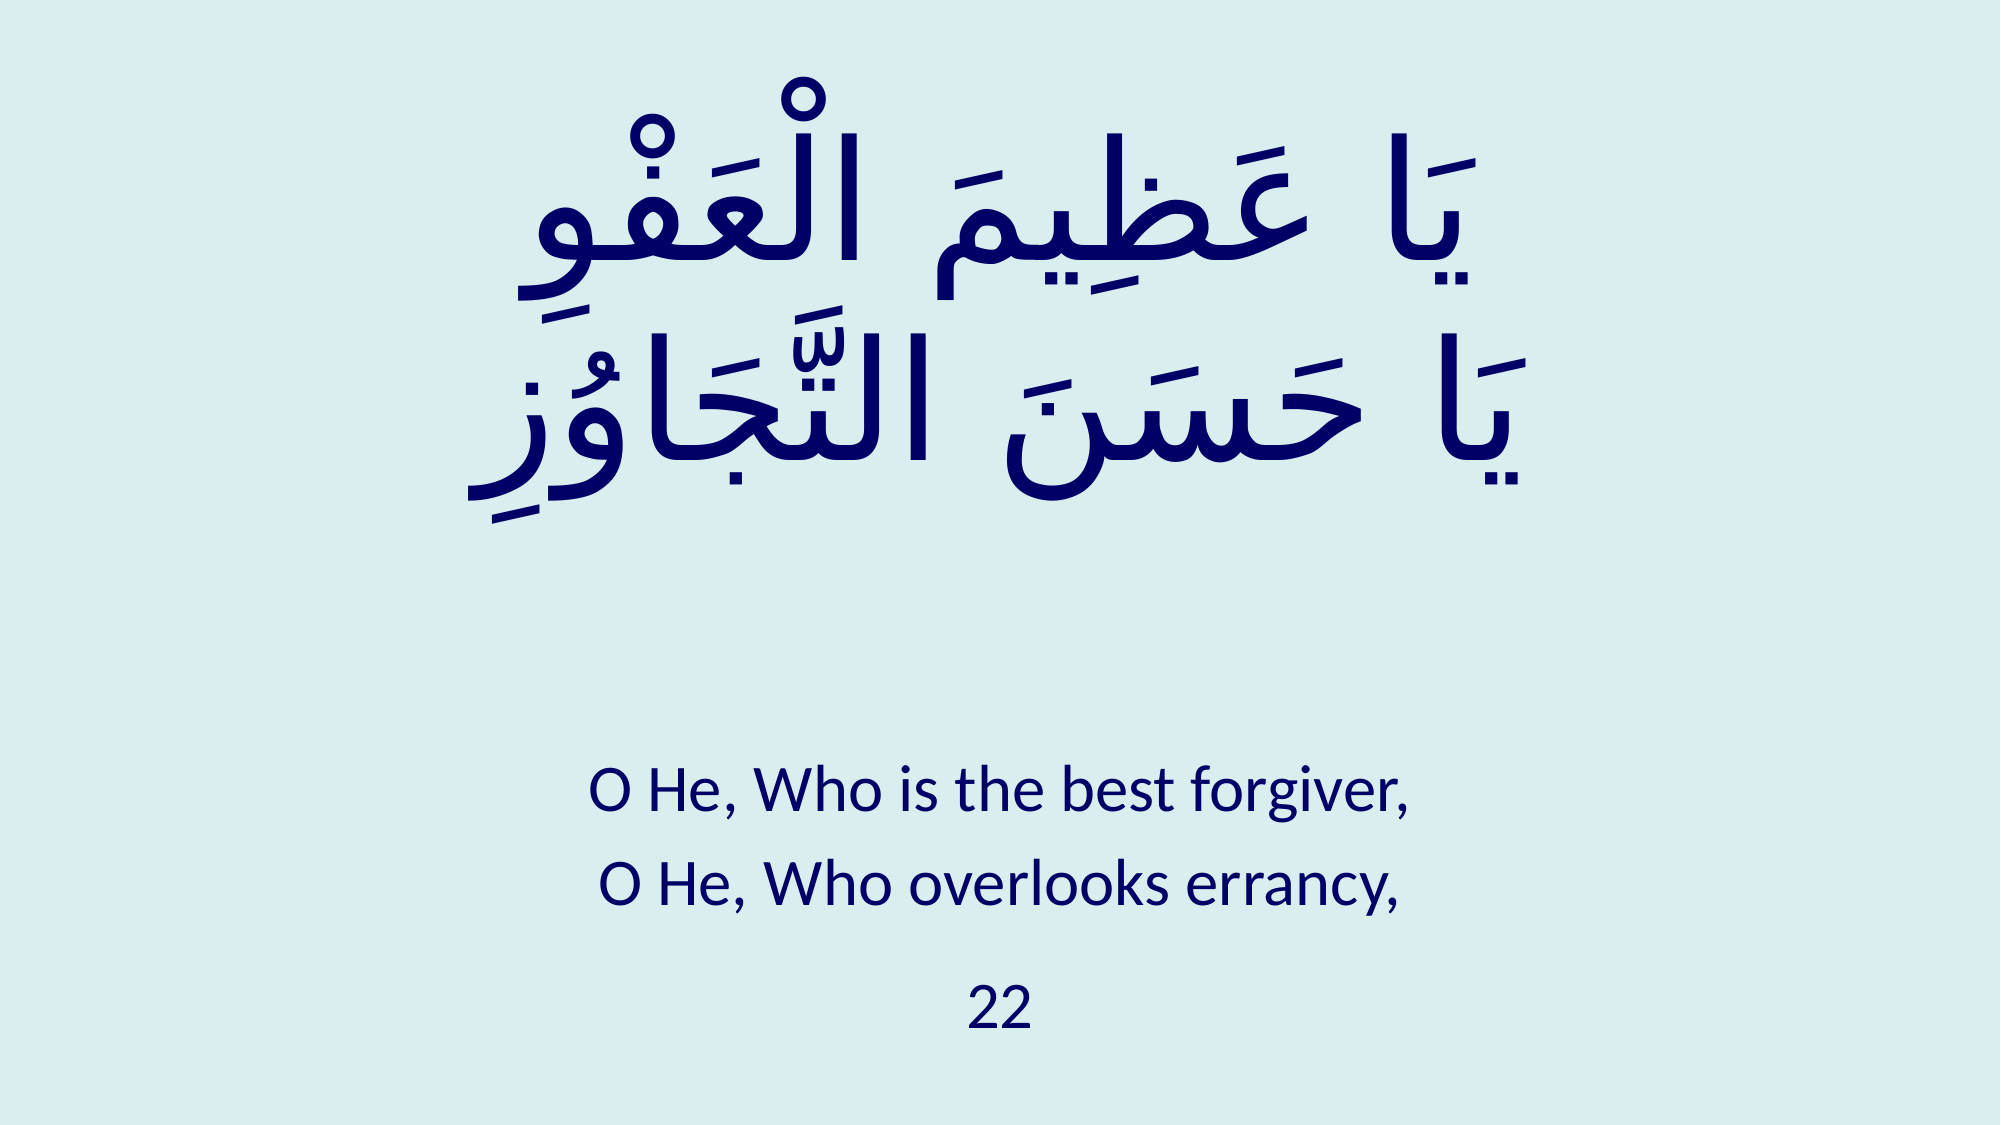

# يَا عَظِيمَ الْعَفْوِ يَا حَسَنَ التَّجَاوُزِ
O He, Who is the best forgiver,
O He, Who overlooks errancy,
22